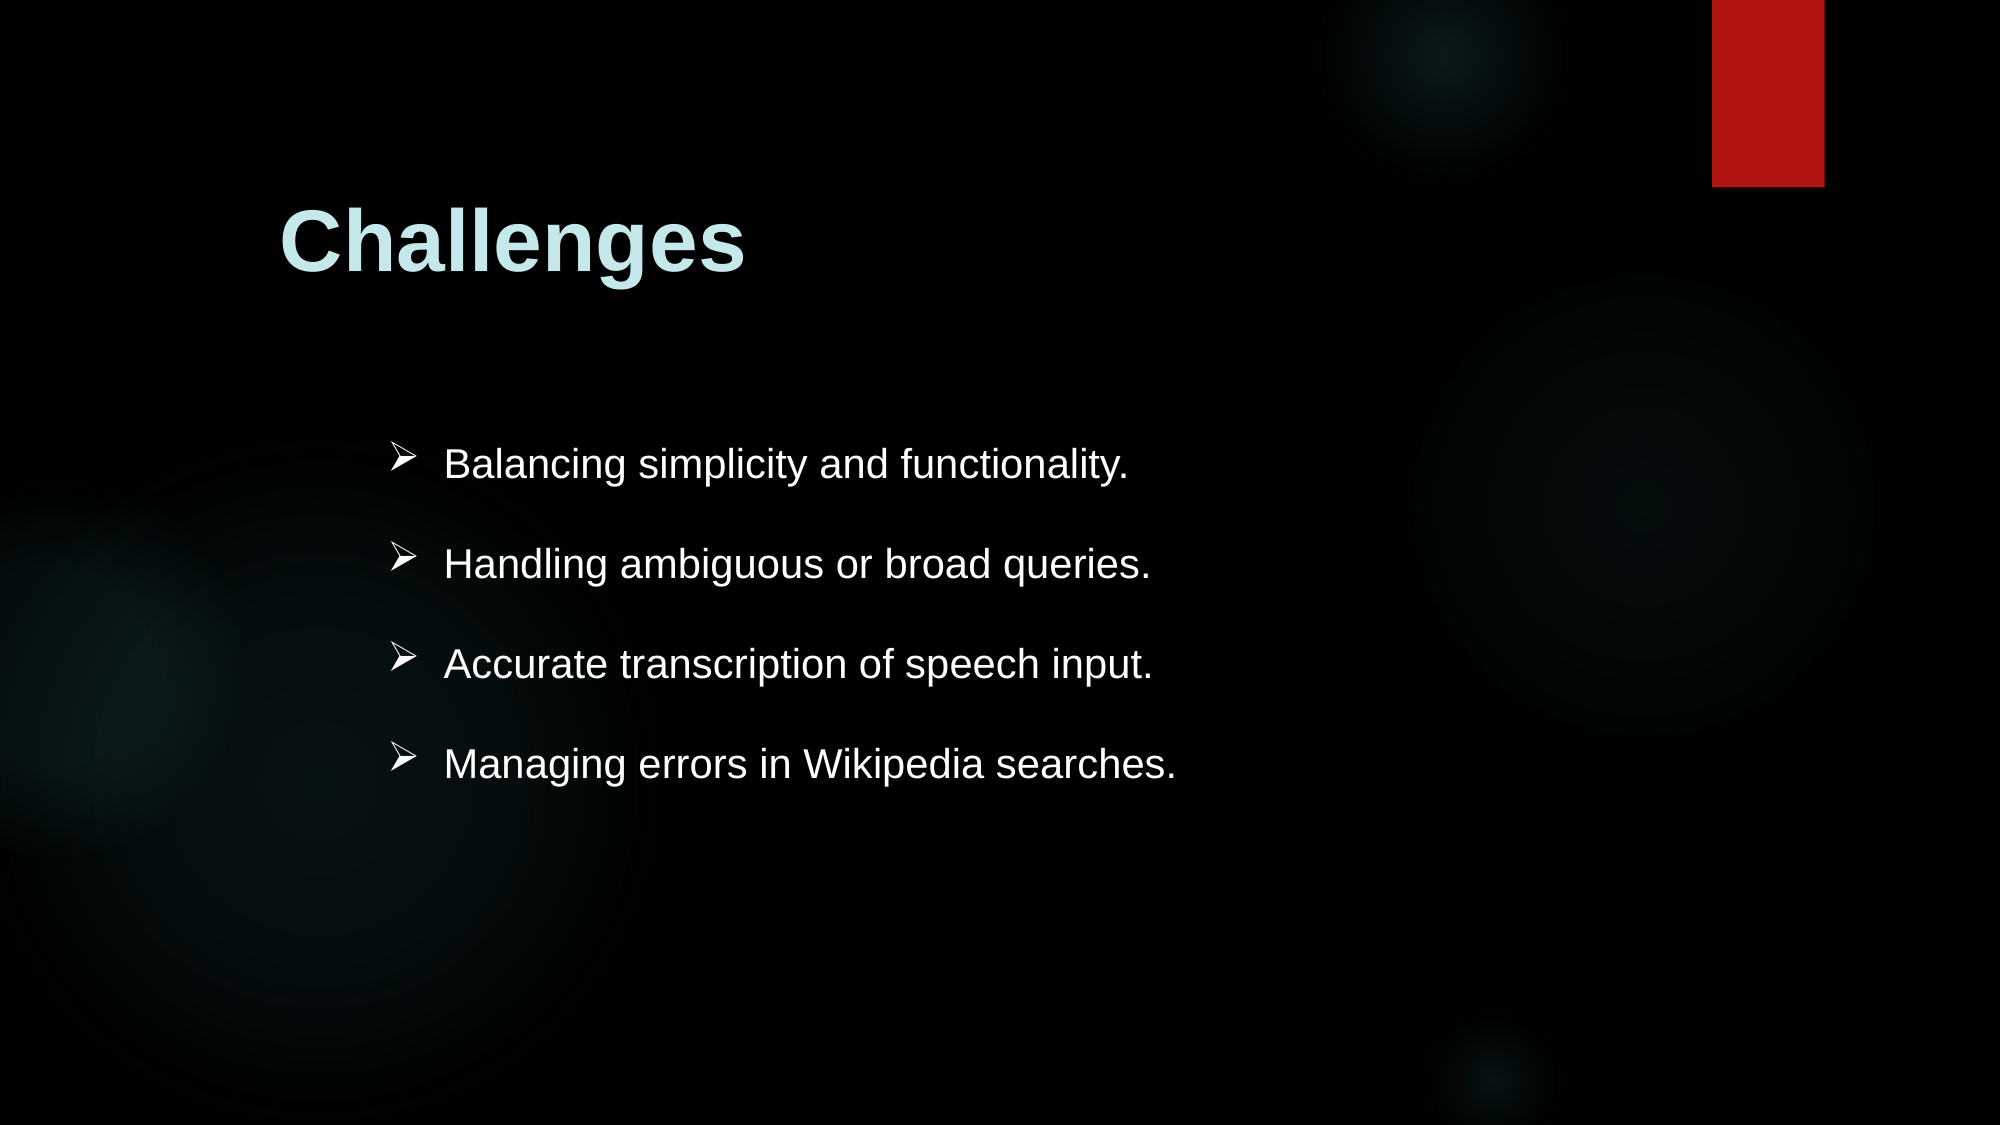

Challenges

Balancing simplicity and functionality.
Handling ambiguous or broad queries.
Accurate transcription of speech input.
Managing errors in Wikipedia searches.